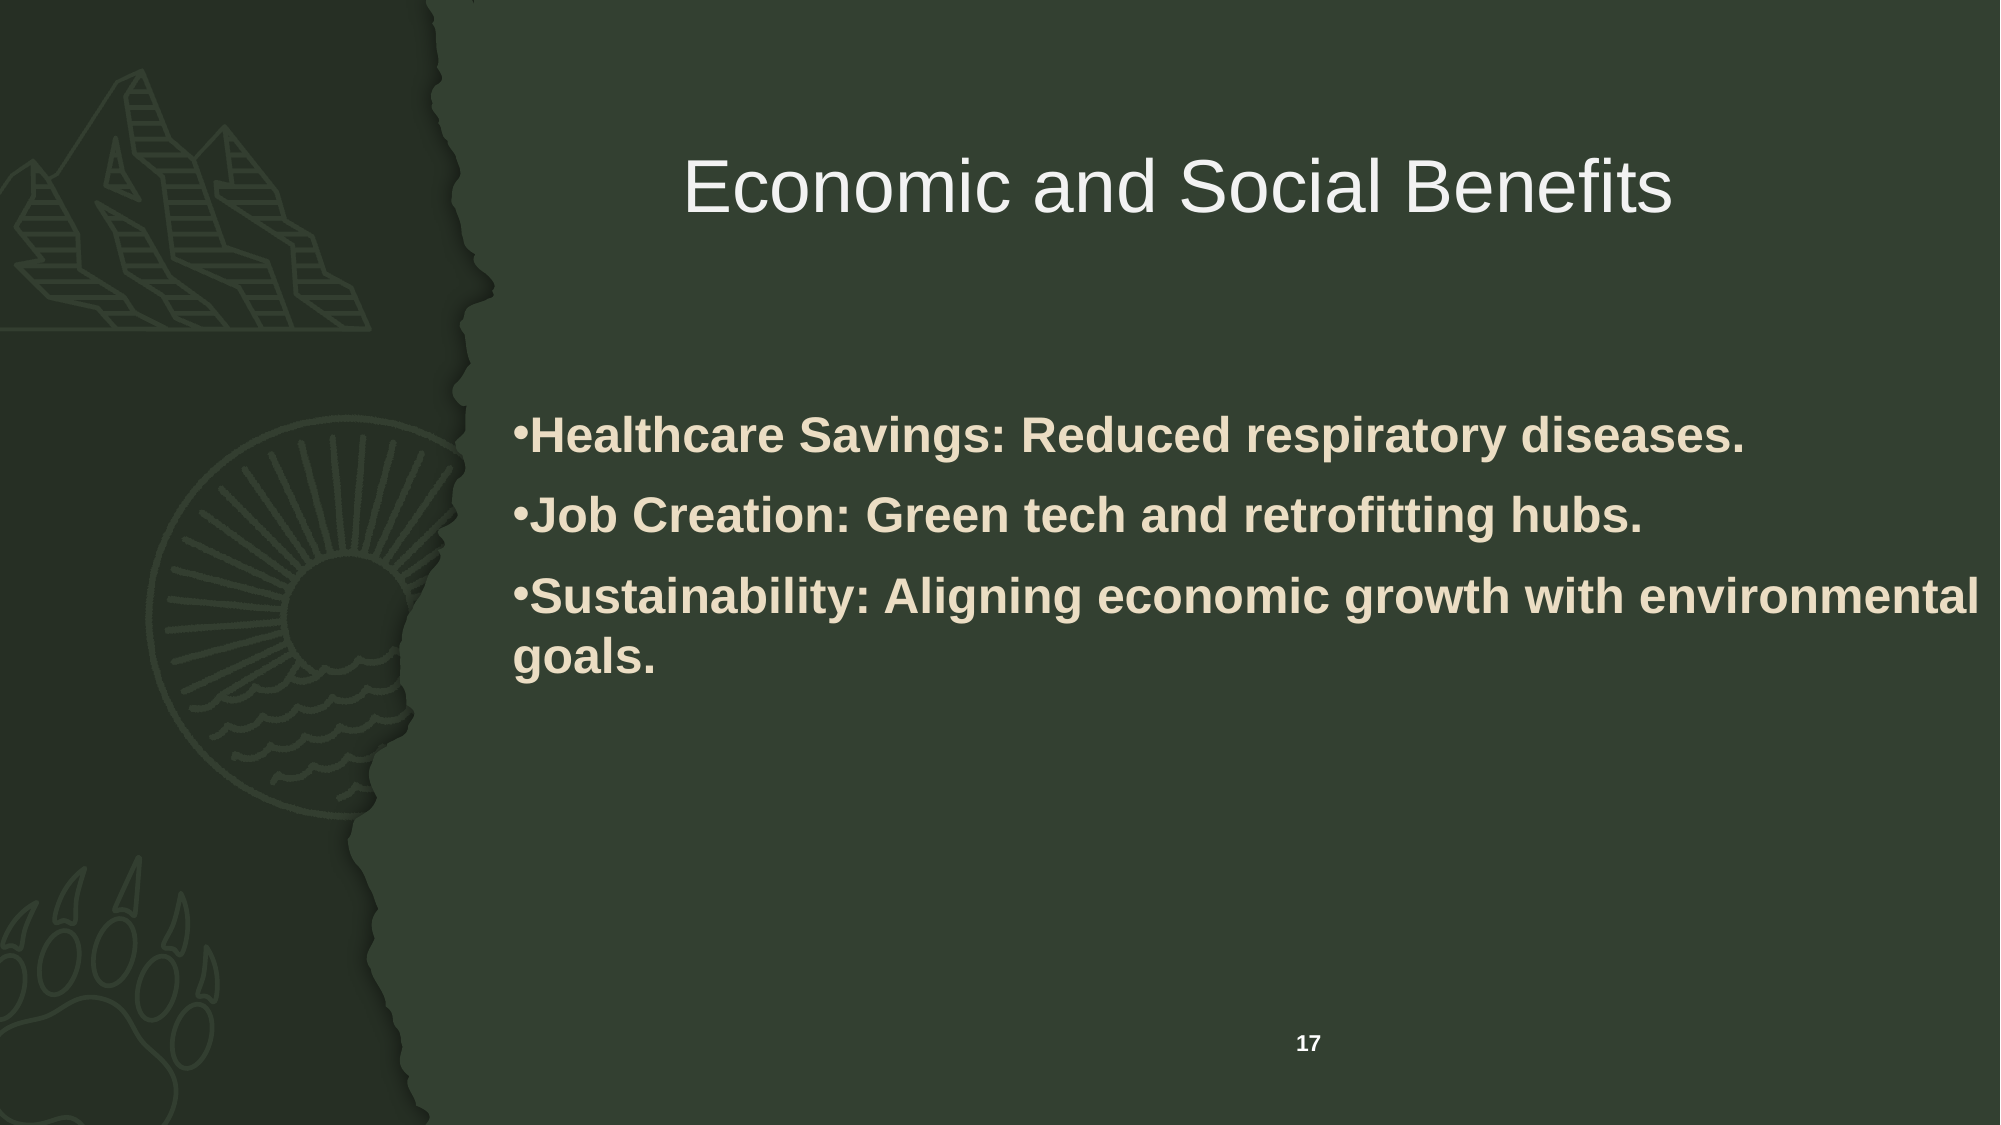

# Economic and Social Benefits

Healthcare Savings: Reduced respiratory diseases.
Job Creation: Green tech and retrofitting hubs.
Sustainability: Aligning economic growth with environmental goals.

17